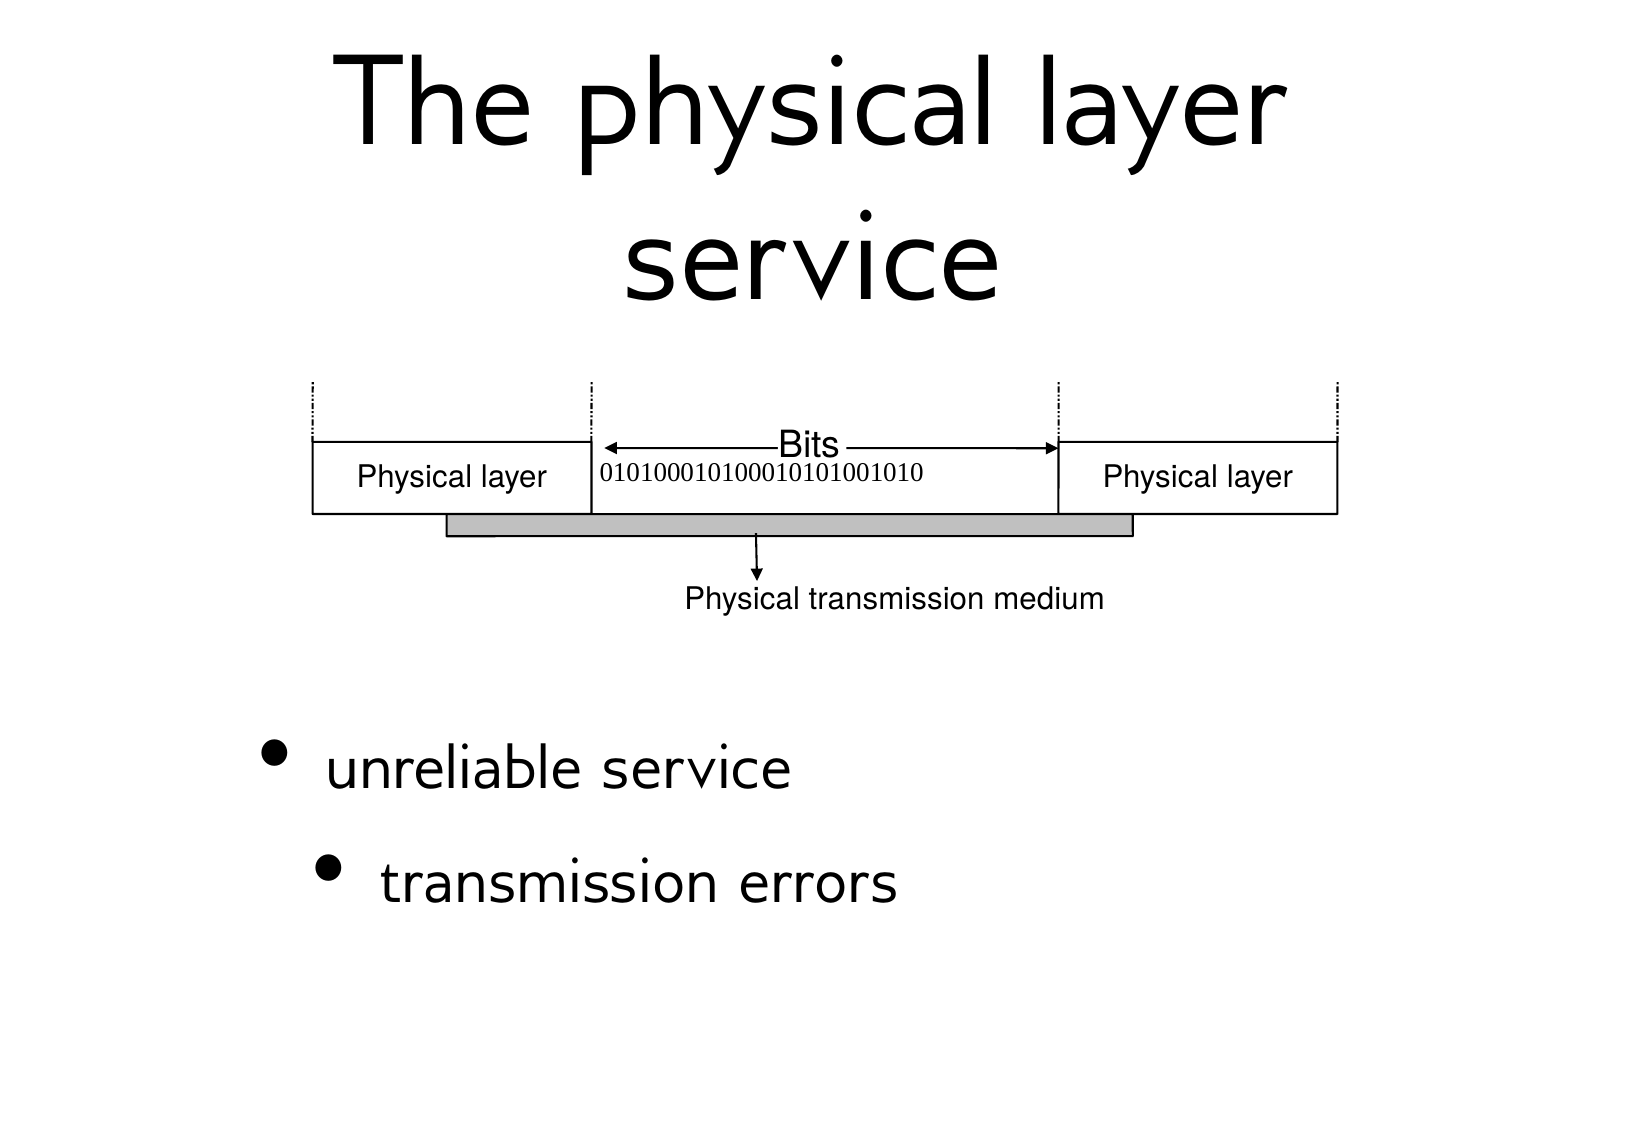

# The physical layer service

Bits

Physical layer

Physical layer
010100010100010101001010

Physical transmission medium
unreliable service
transmission errors